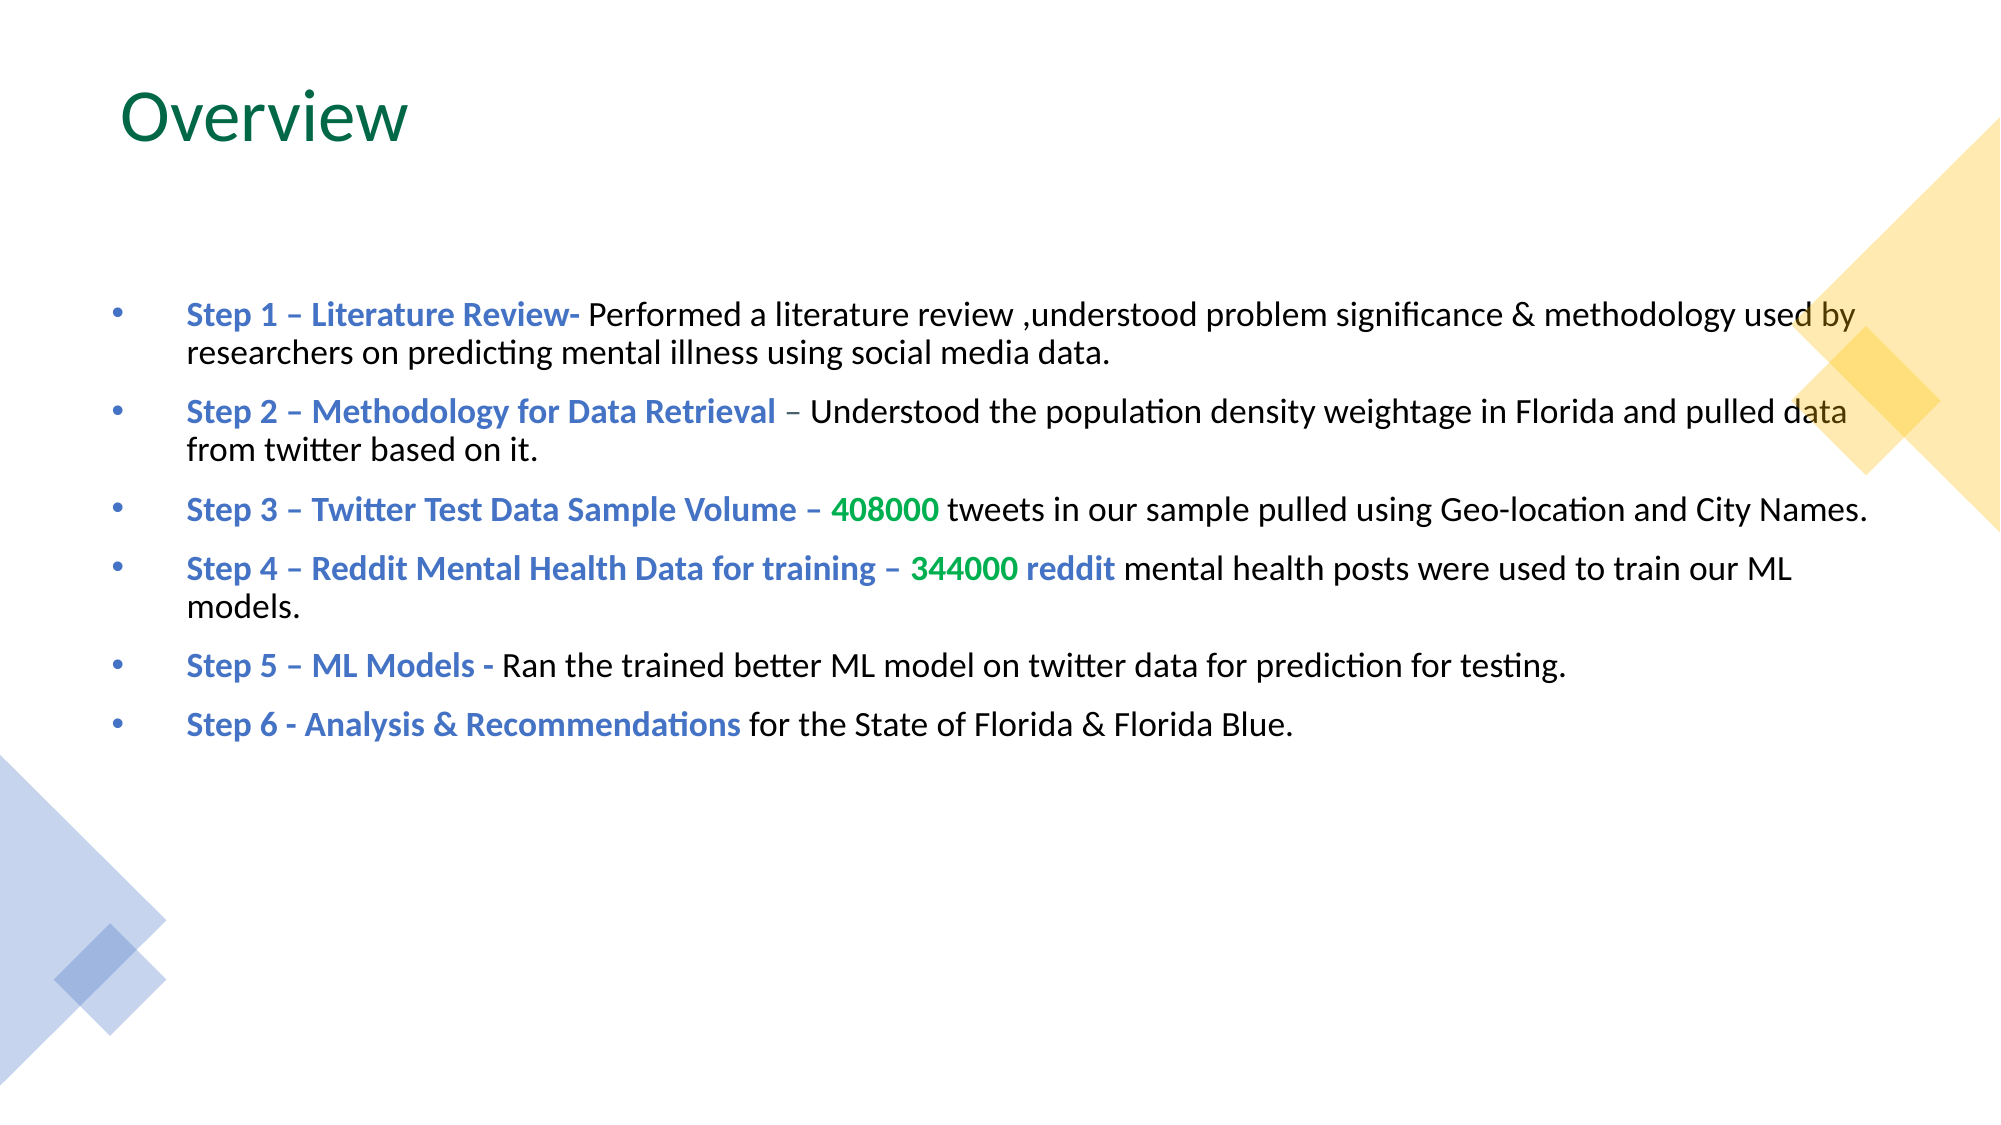

# Overview

Step 1 – Literature Review- Performed a literature review ,understood problem significance & methodology used by researchers on predicting mental illness using social media data.
Step 2 – Methodology for Data Retrieval – Understood the population density weightage in Florida and pulled data from twitter based on it.
Step 3 – Twitter Test Data Sample Volume – 408000 tweets in our sample pulled using Geo-location and City Names.
Step 4 – Reddit Mental Health Data for training – 344000 reddit mental health posts were used to train our ML models.
Step 5 – ML Models - Ran the trained better ML model on twitter data for prediction for testing.
Step 6 - Analysis & Recommendations for the State of Florida & Florida Blue.